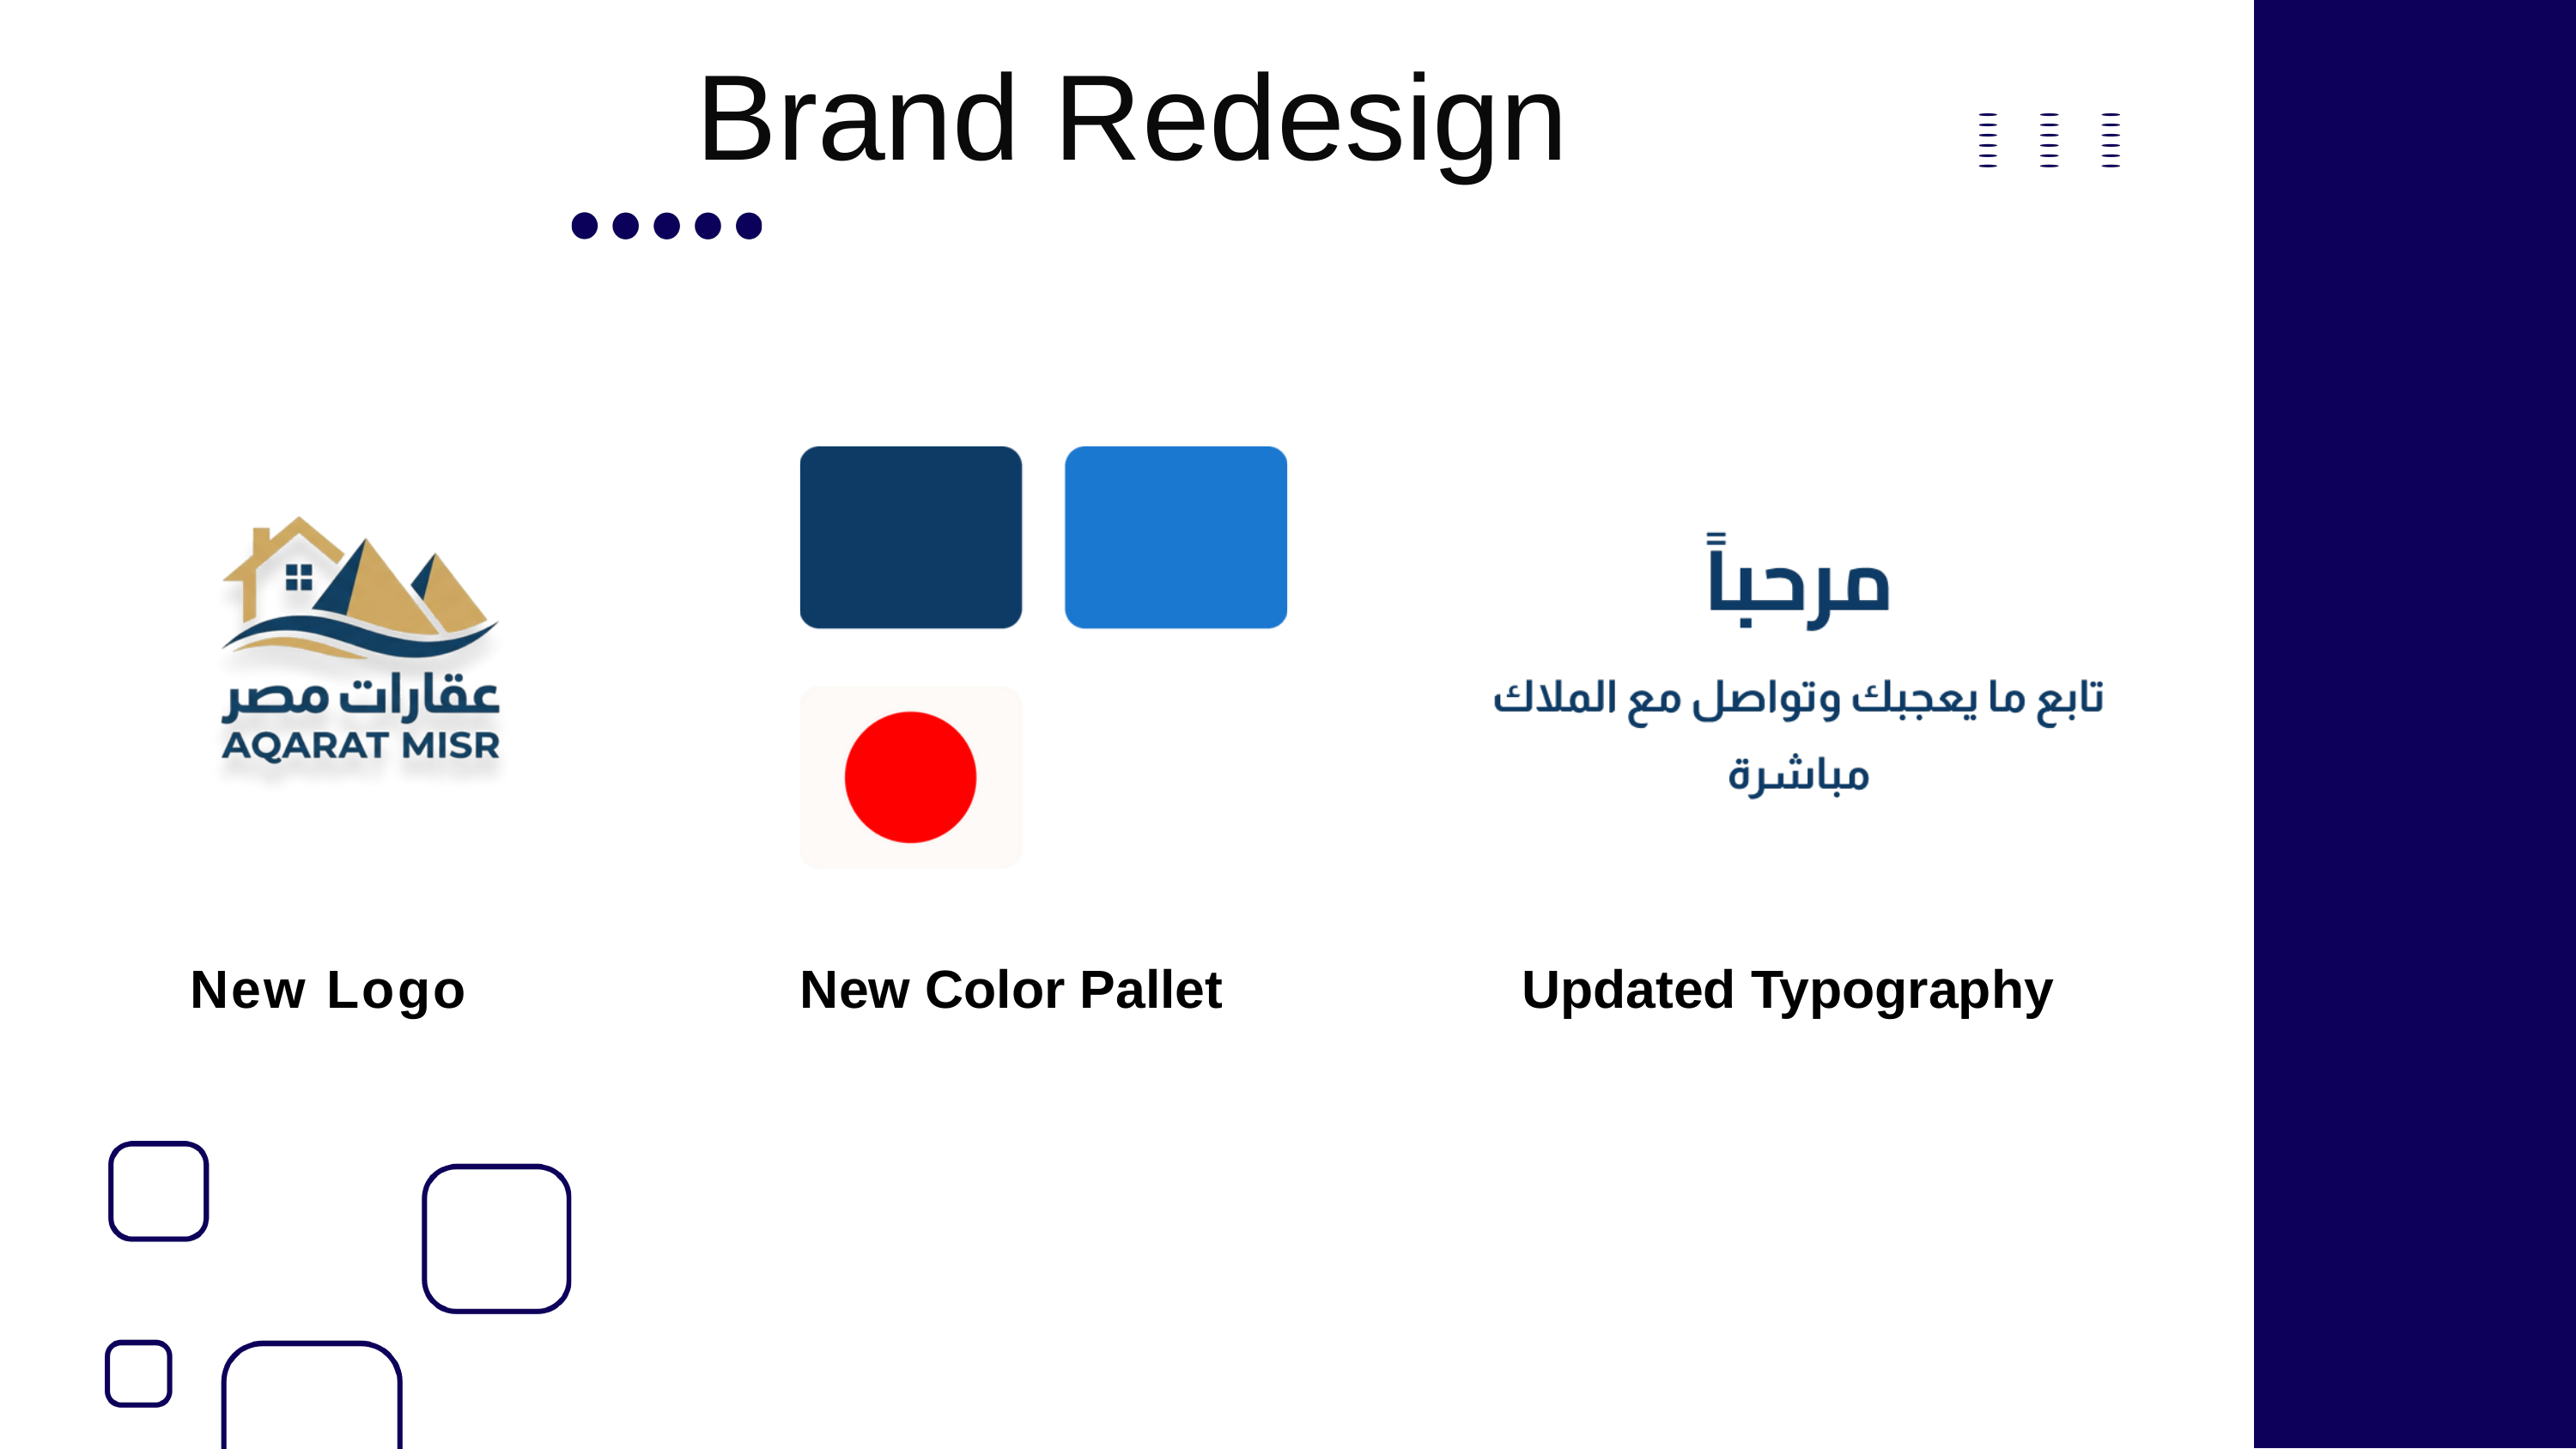

Brand Redesign

New Logo
New Color Pallet
Updated Typography